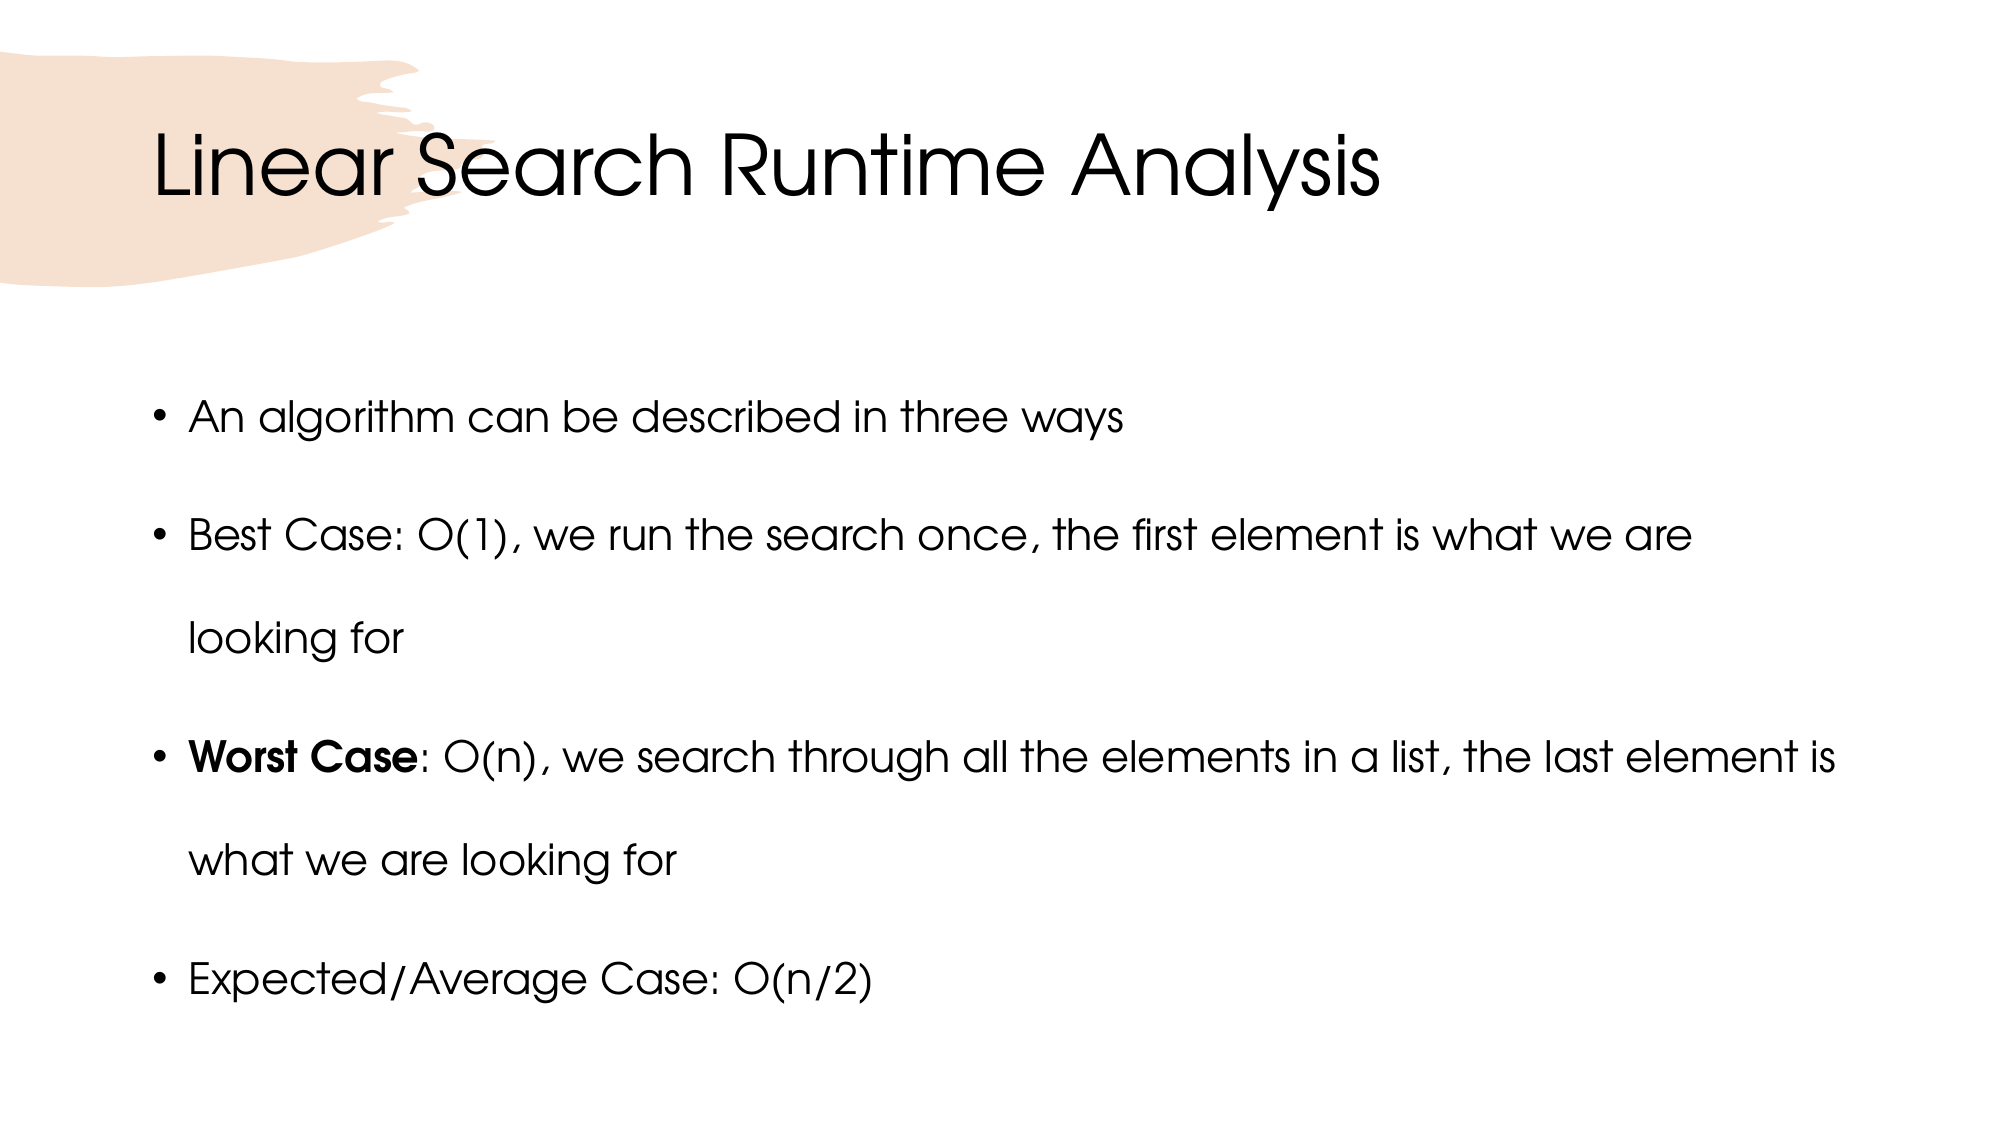

# Linear Search Runtime Analysis
An algorithm can be described in three ways
Best Case: O(1), we run the search once, the first element is what we are looking for
Worst Case: O(n), we search through all the elements in a list, the last element is what we are looking for
Expected/Average Case: O(n/2)